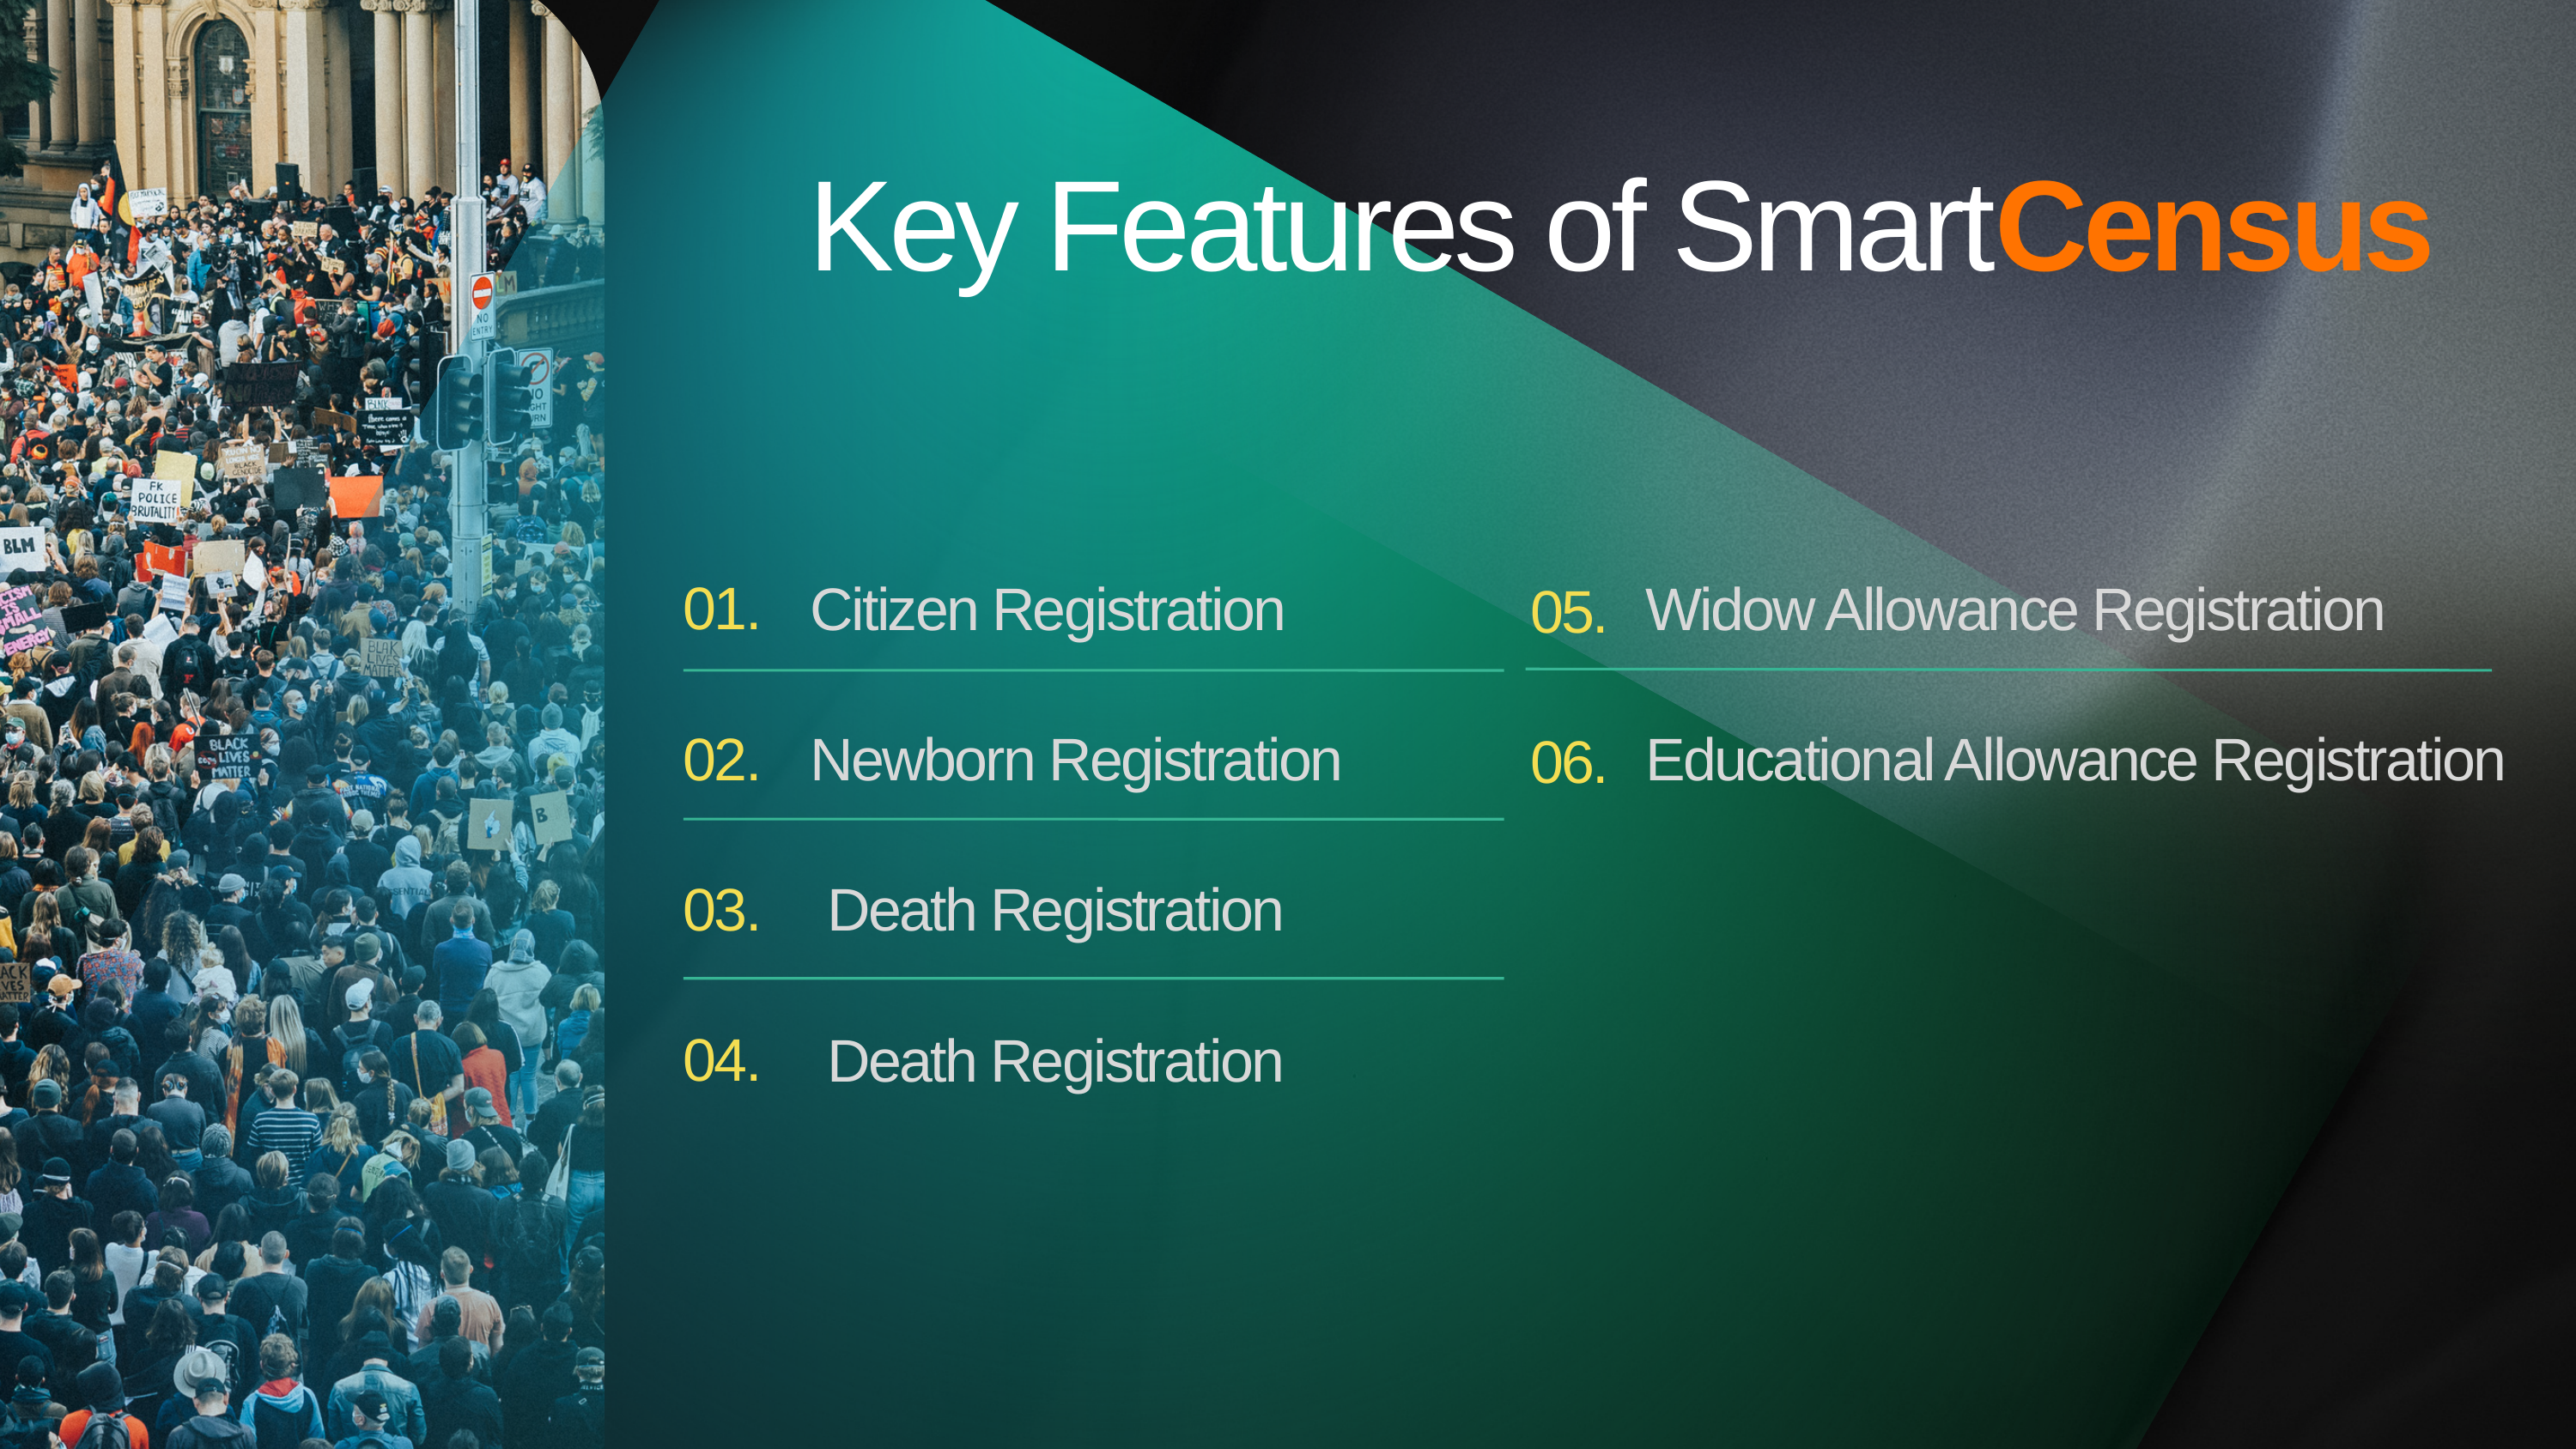

Key Features of SmartCensus

01.
02.
03.
04.
Citizen Registration
Newborn Registration
 Death Registration
 Death Registration
Widow Allowance Registration
Educational Allowance Registration

05.
06.